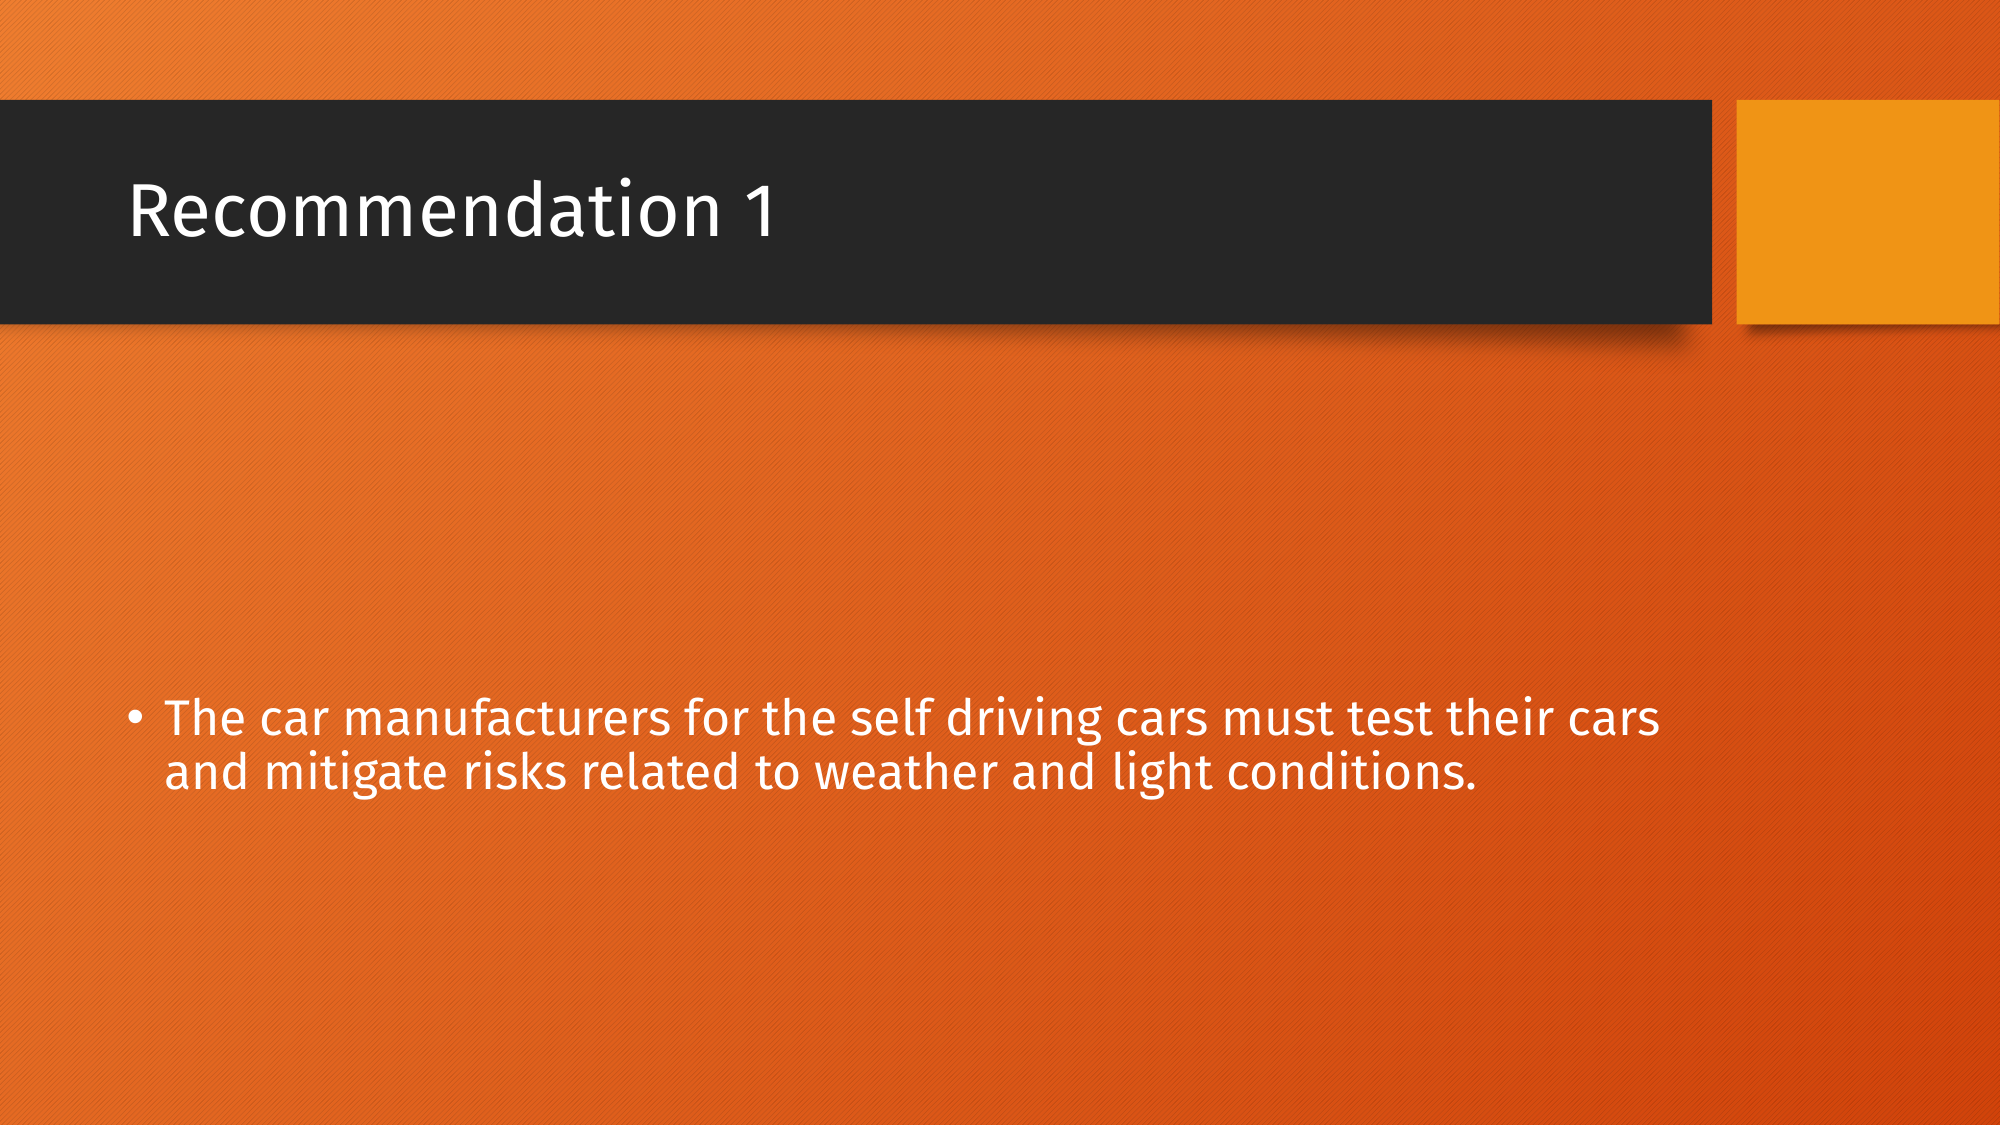

# Recommendation 1
The car manufacturers for the self driving cars must test their cars and mitigate risks related to weather and light conditions.